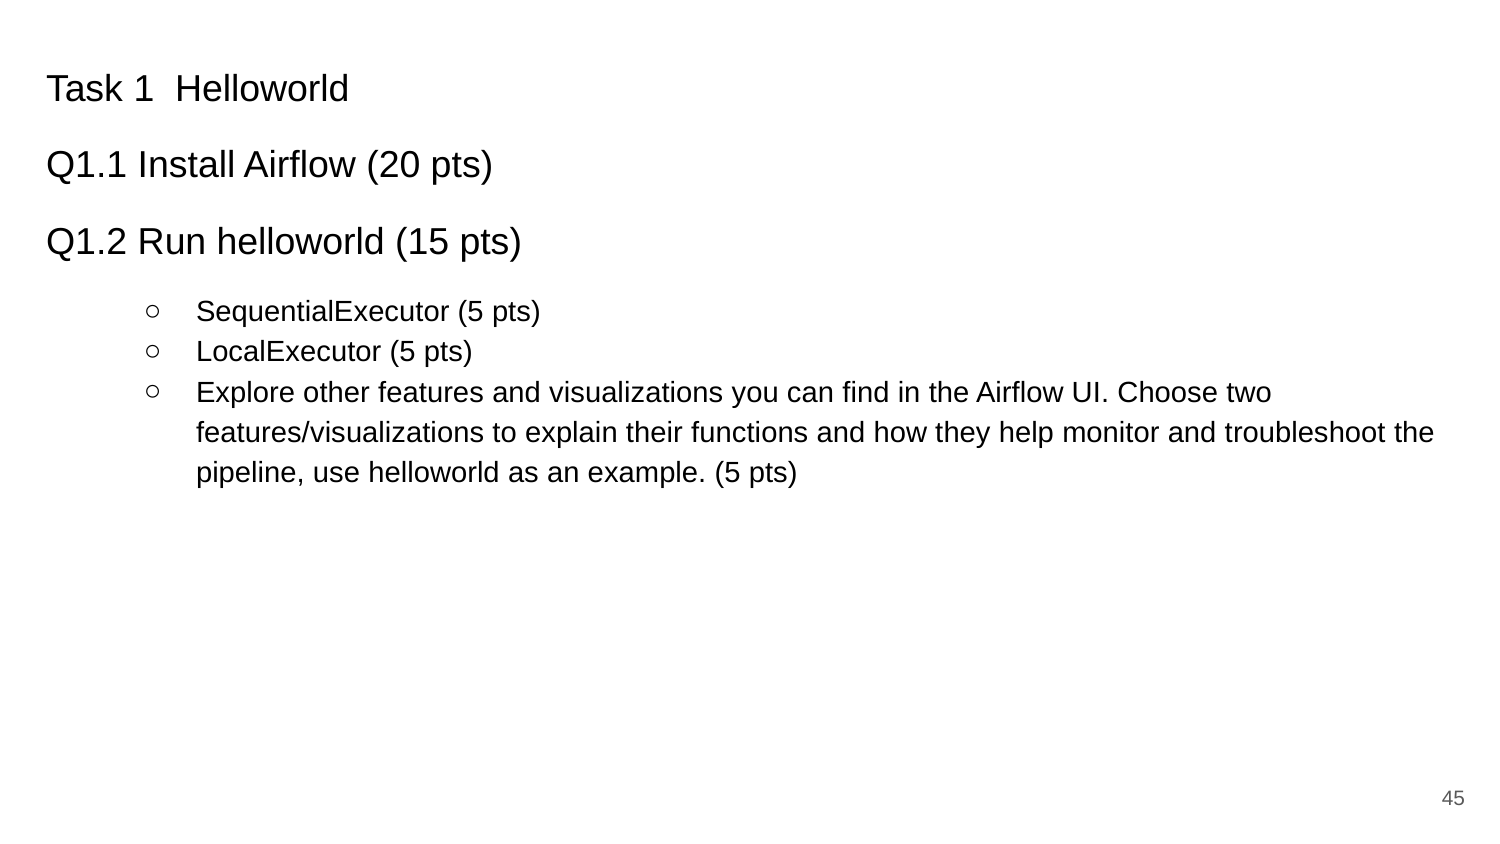

Task 1  Helloworld
Q1.1 Install Airflow (20 pts)
Q1.2 Run helloworld (15 pts)
SequentialExecutor (5 pts)
LocalExecutor (5 pts)
Explore other features and visualizations you can find in the Airflow UI. Choose two features/visualizations to explain their functions and how they help monitor and troubleshoot the pipeline, use helloworld as an example. (5 pts)
45